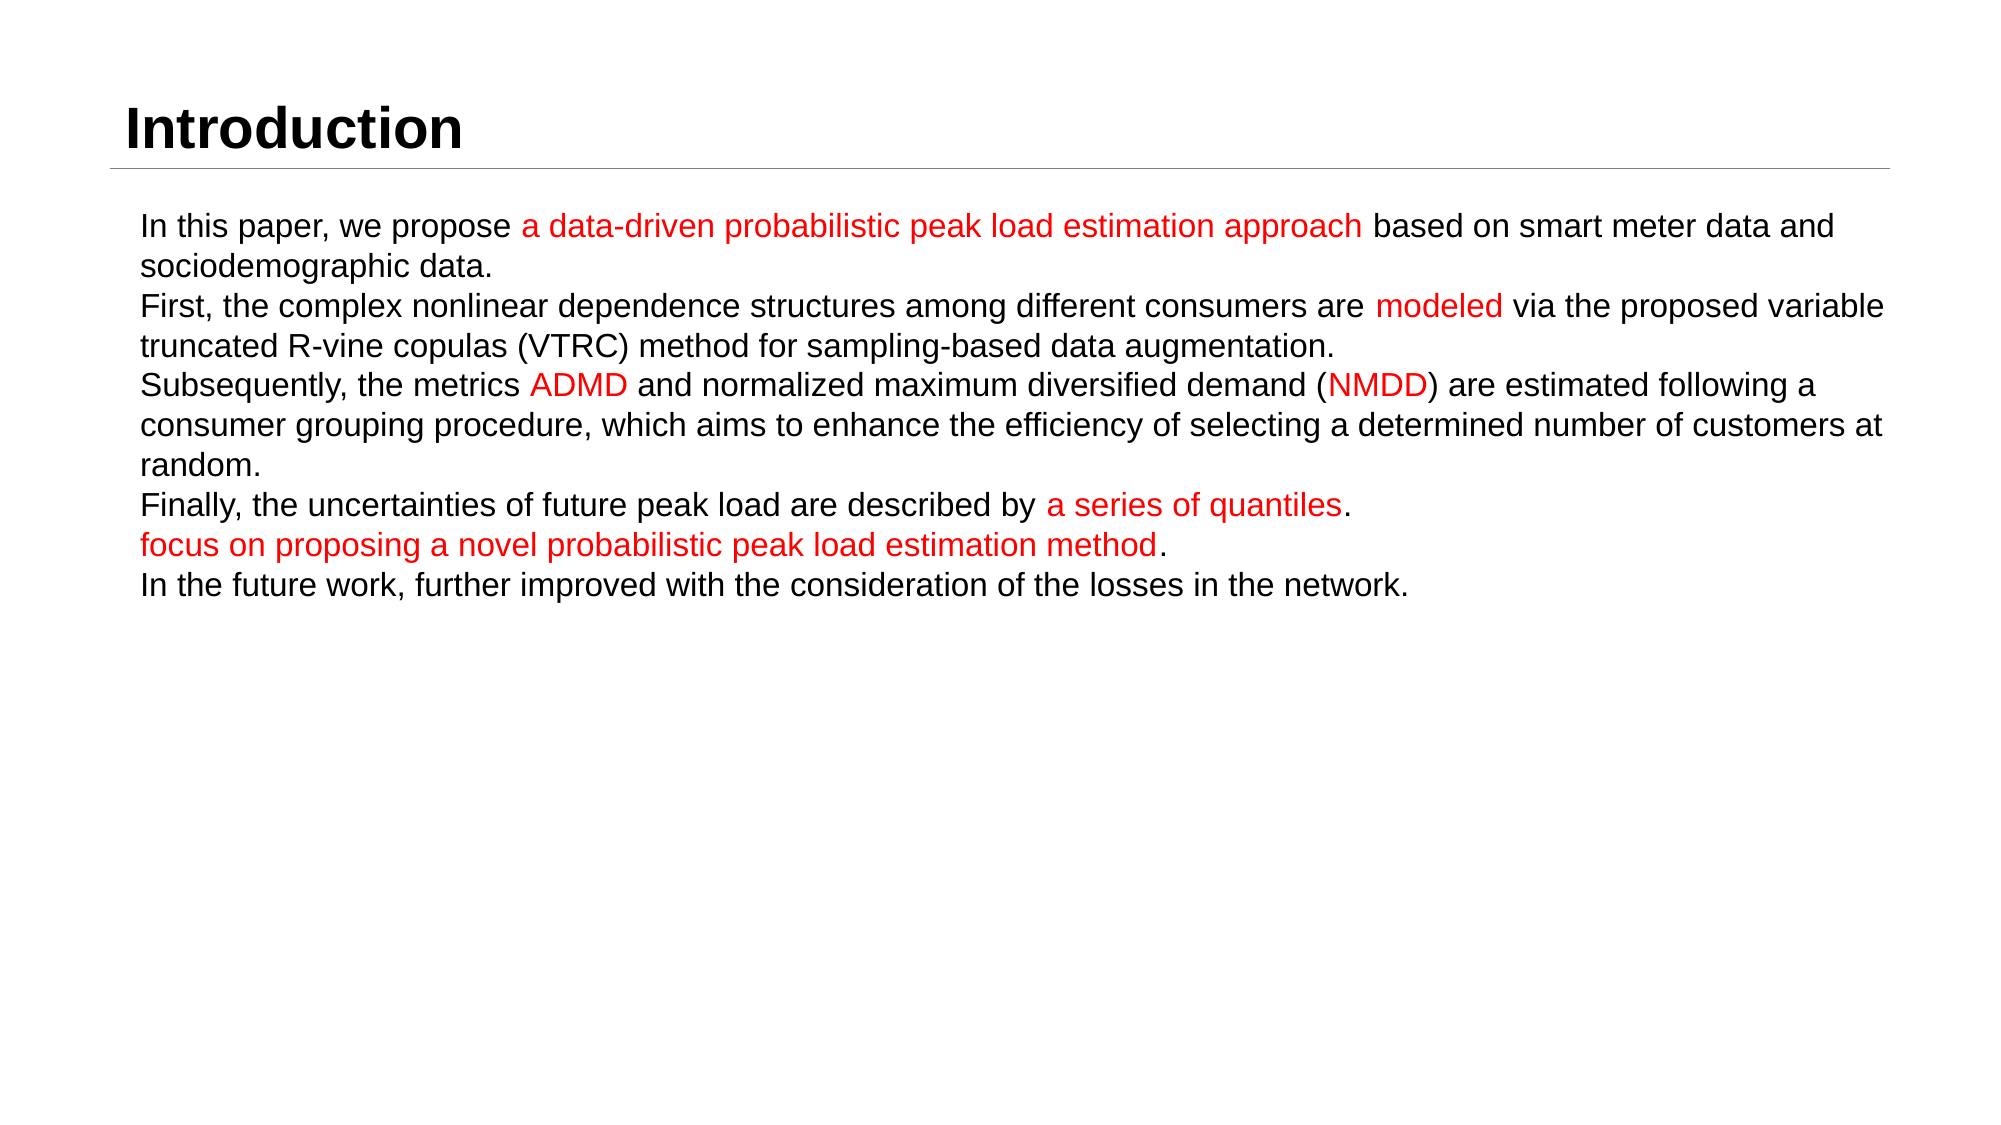

# Introduction
In this paper, we propose a data-driven probabilistic peak load estimation approach based on smart meter data and sociodemographic data.
First, the complex nonlinear dependence structures among different consumers are modeled via the proposed variable truncated R-vine copulas (VTRC) method for sampling-based data augmentation.
Subsequently, the metrics ADMD and normalized maximum diversified demand (NMDD) are estimated following a consumer grouping procedure, which aims to enhance the efficiency of selecting a determined number of customers at random.
Finally, the uncertainties of future peak load are described by a series of quantiles.
focus on proposing a novel probabilistic peak load estimation method.
In the future work, further improved with the consideration of the losses in the network.
14